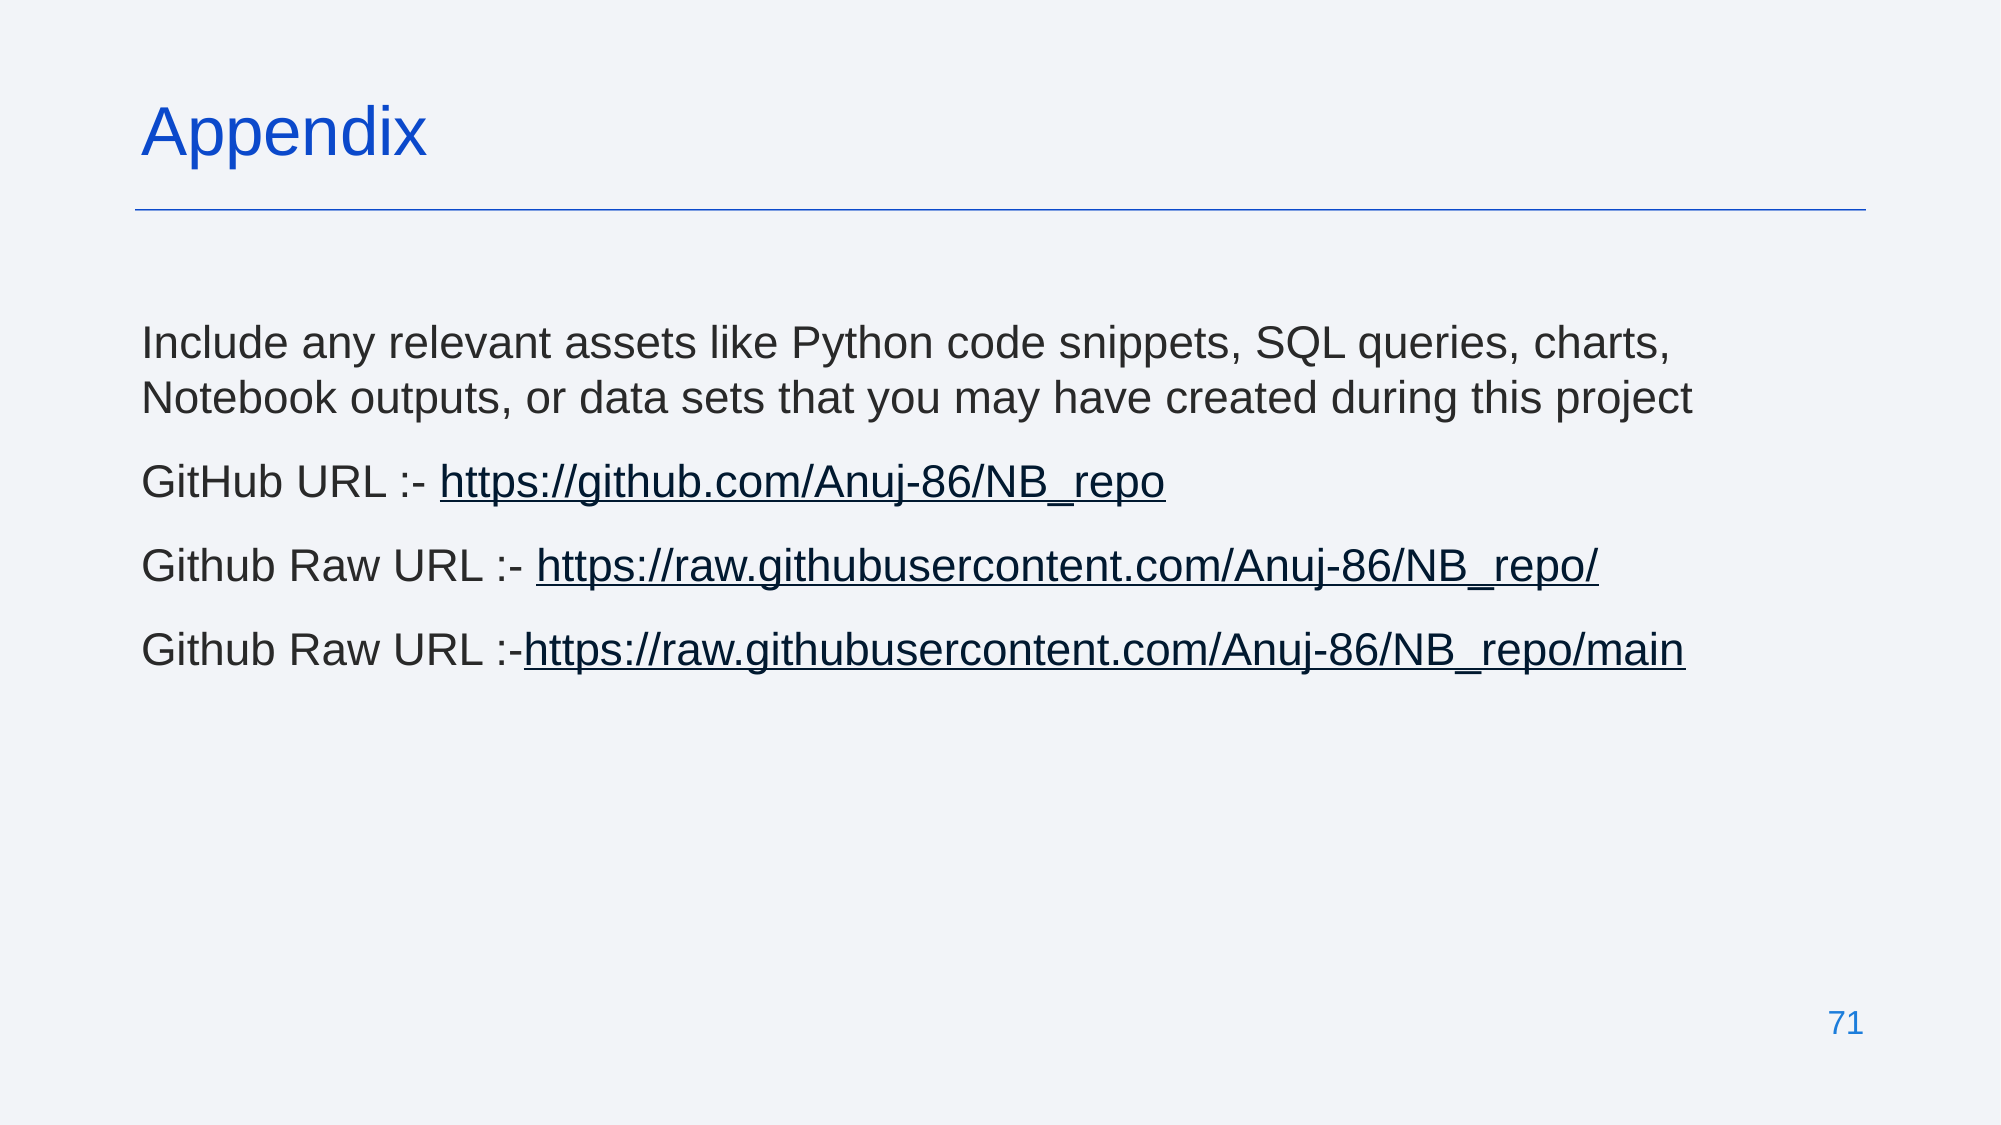

Appendix
Include any relevant assets like Python code snippets, SQL queries, charts, Notebook outputs, or data sets that you may have created during this project
GitHub URL :- https://github.com/Anuj-86/NB_repo
Github Raw URL :- https://raw.githubusercontent.com/Anuj-86/NB_repo/
Github Raw URL :-https://raw.githubusercontent.com/Anuj-86/NB_repo/main

71